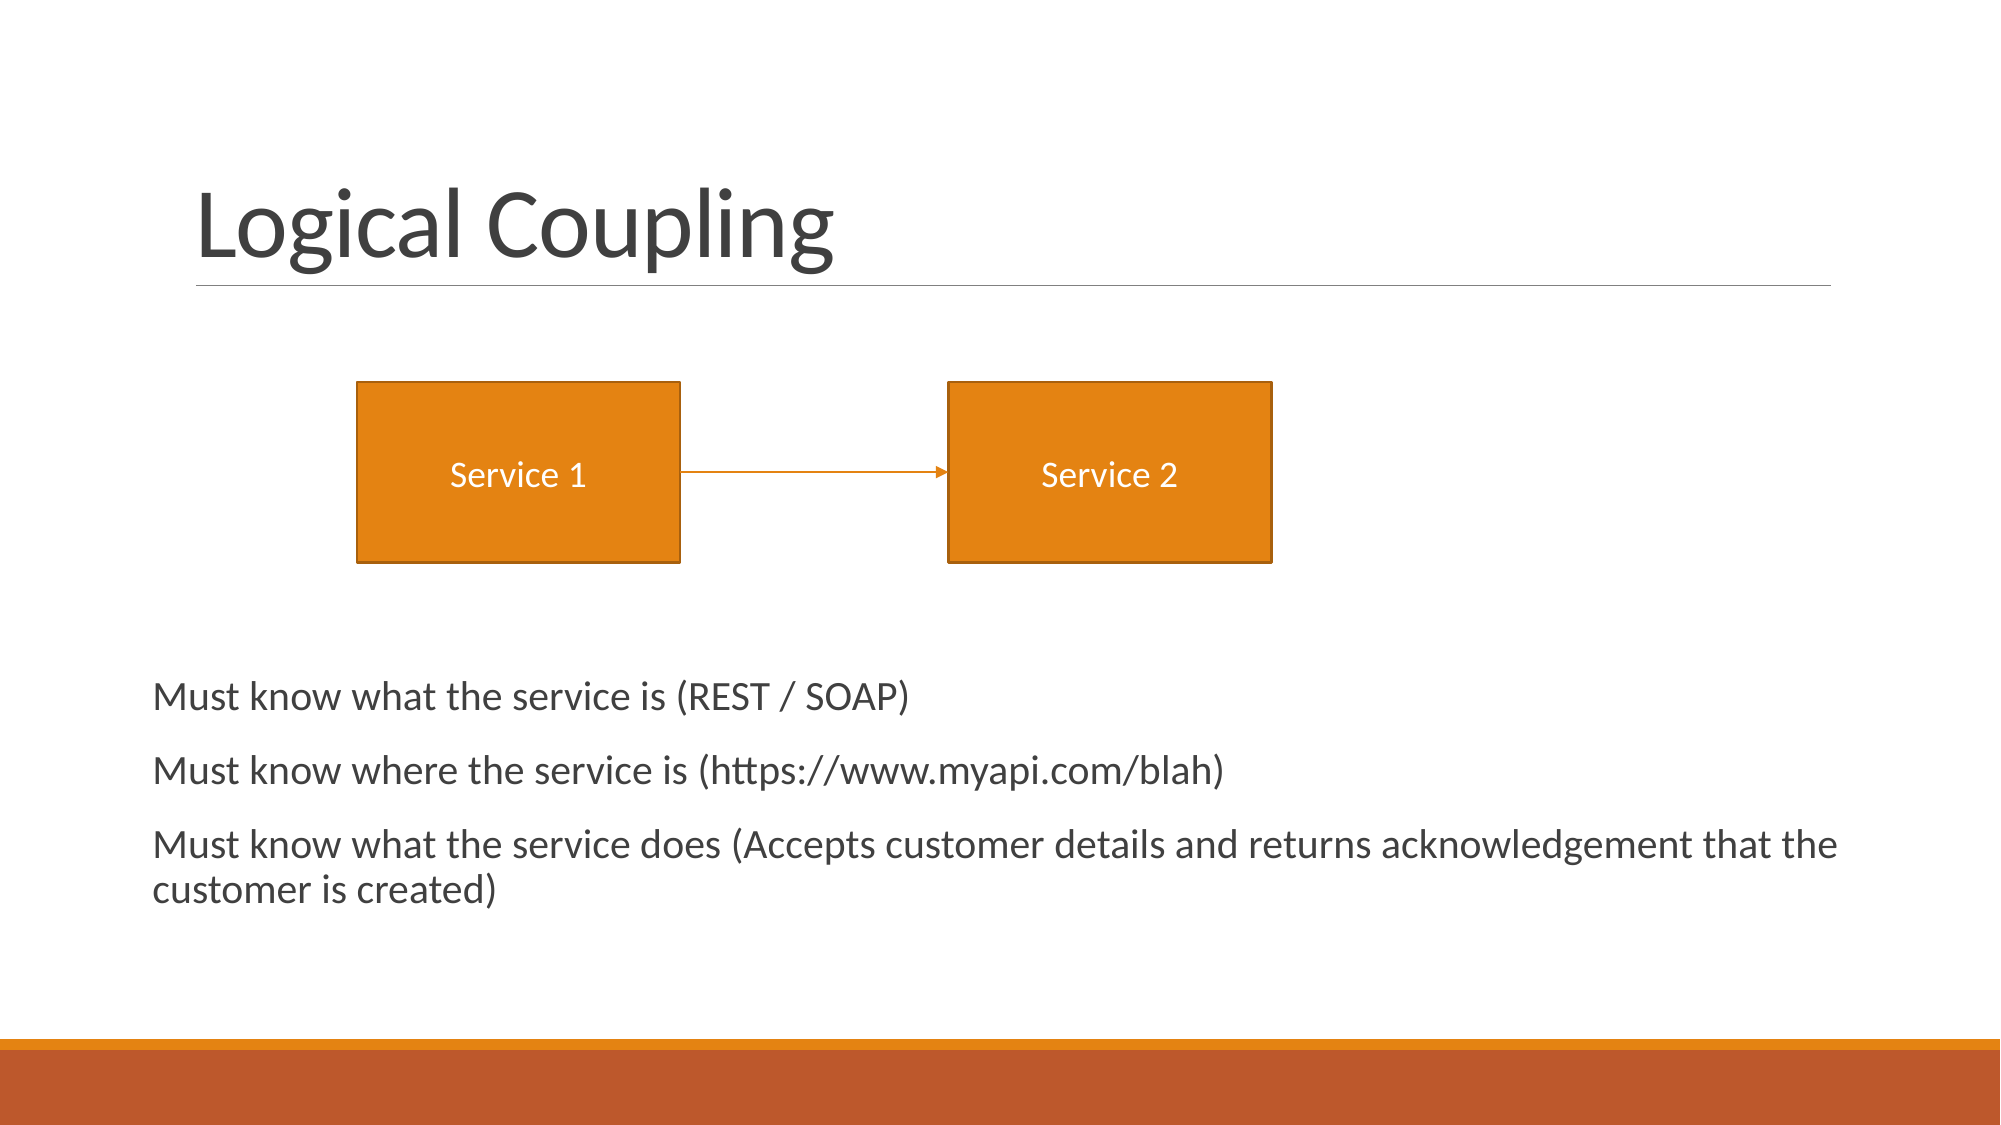

# Logical Coupling
Service 1
Service 2
Must know what the service is (REST / SOAP)
Must know where the service is (https://www.myapi.com/blah)
Must know what the service does (Accepts customer details and returns acknowledgement that the customer is created)